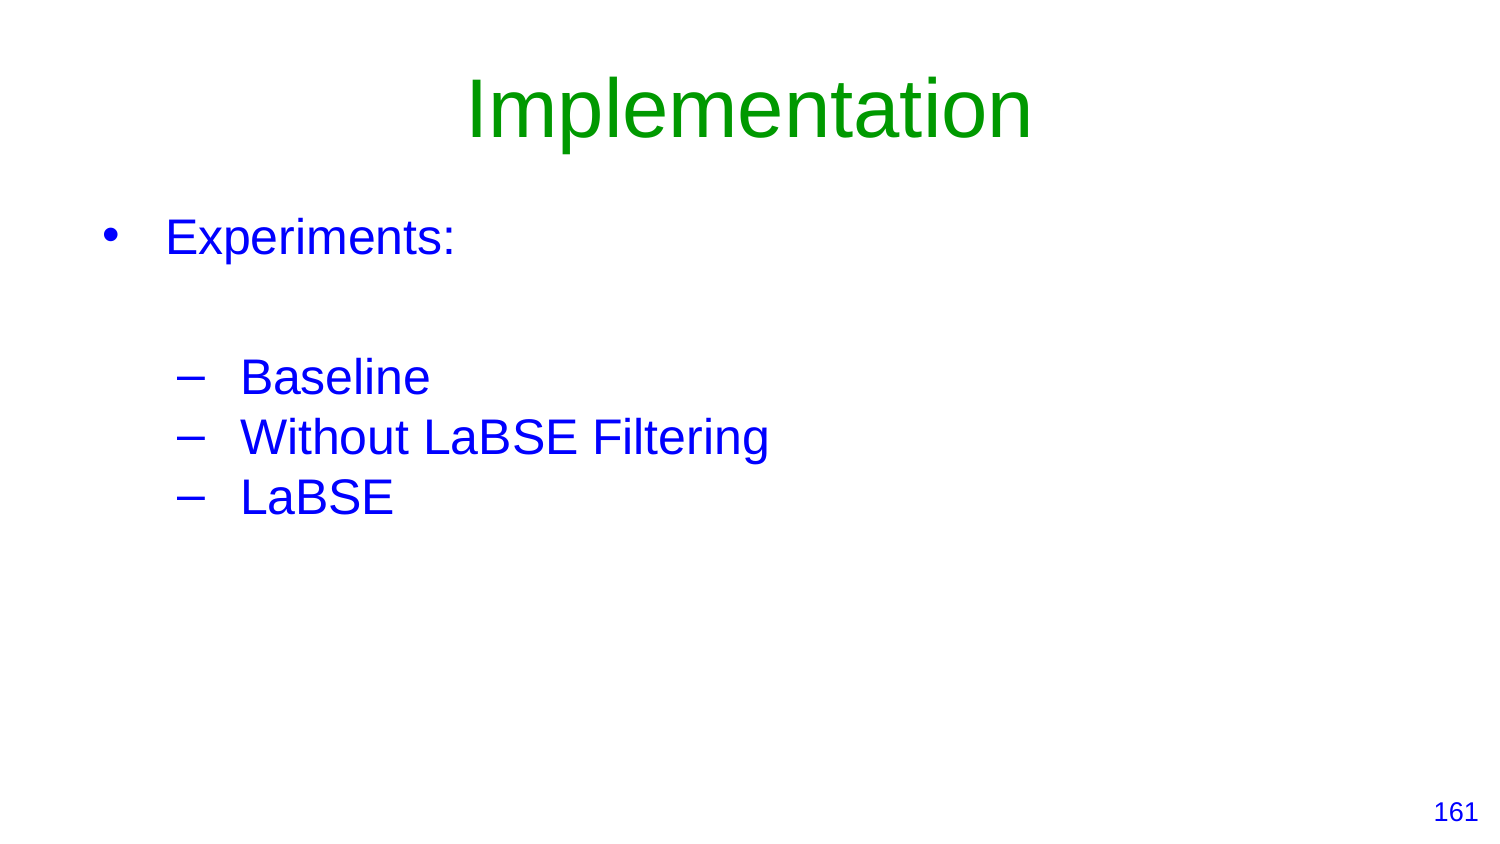

# Implementation
Experiments:

Baseline
Without LaBSE Filtering
LaBSE
161